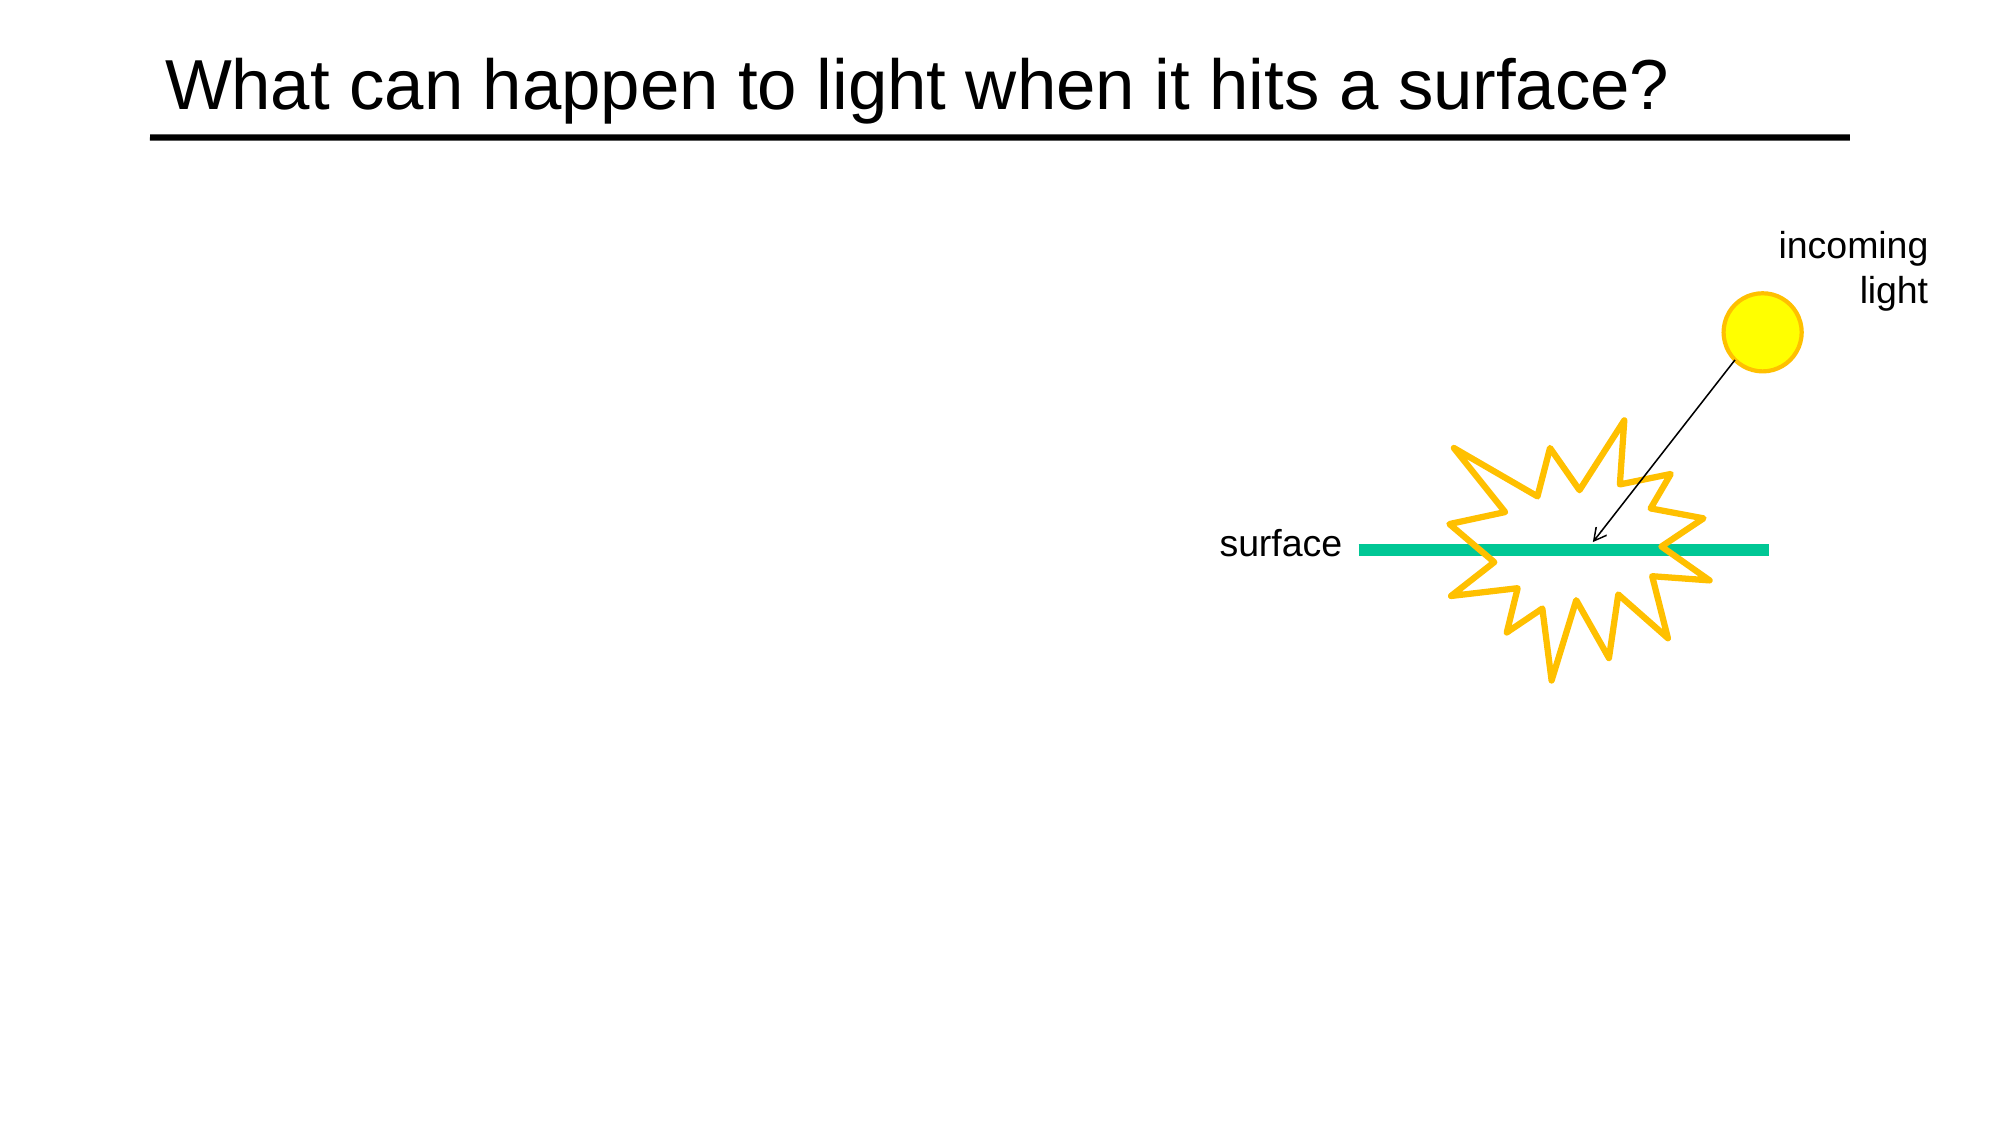

# What can happen to light when it hits a surface?
incoming light

surface